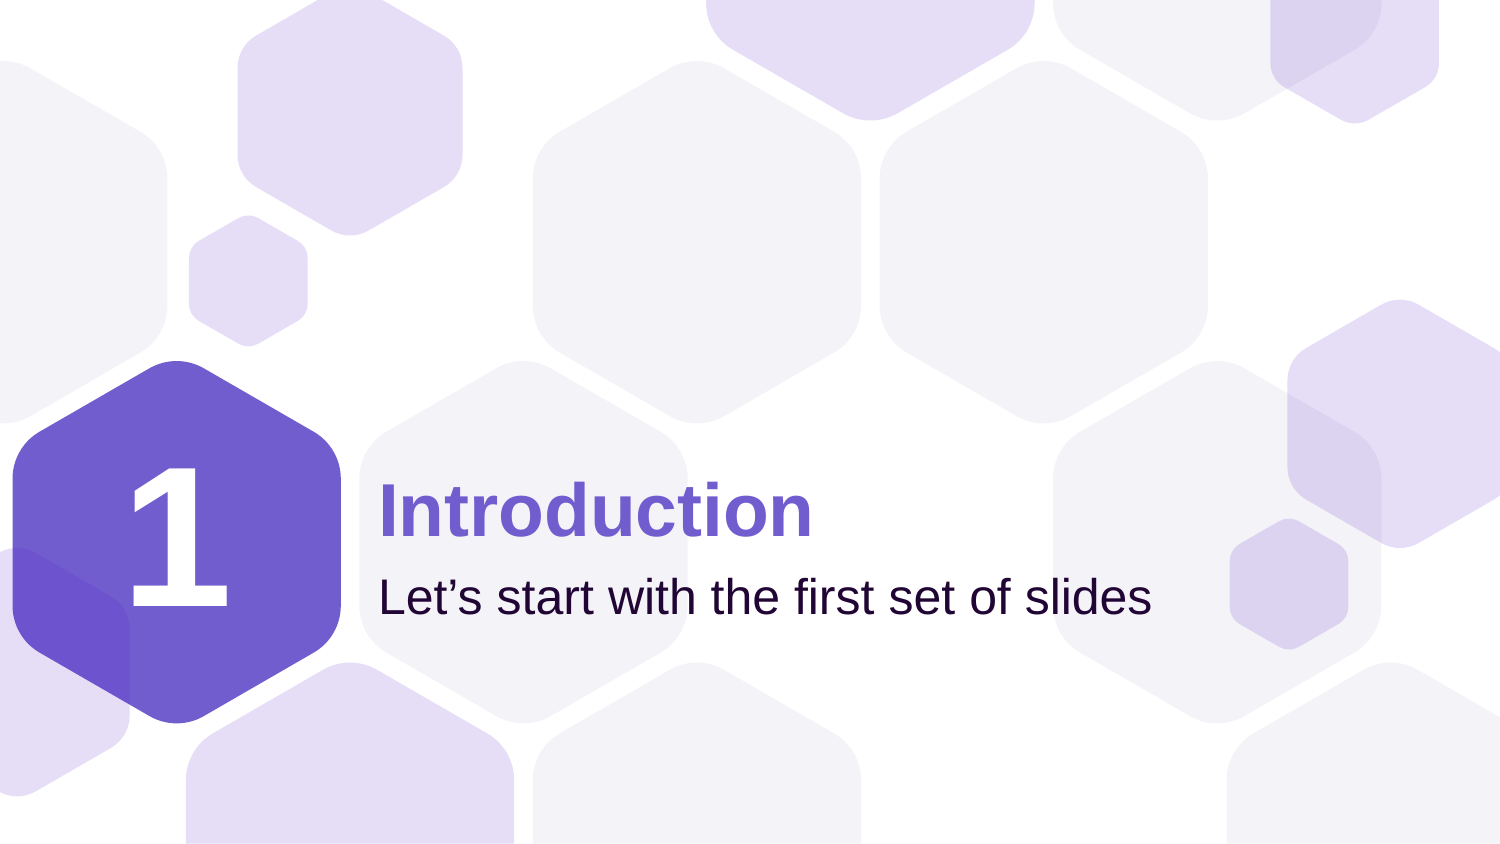

1
# Introduction
Let’s start with the first set of slides